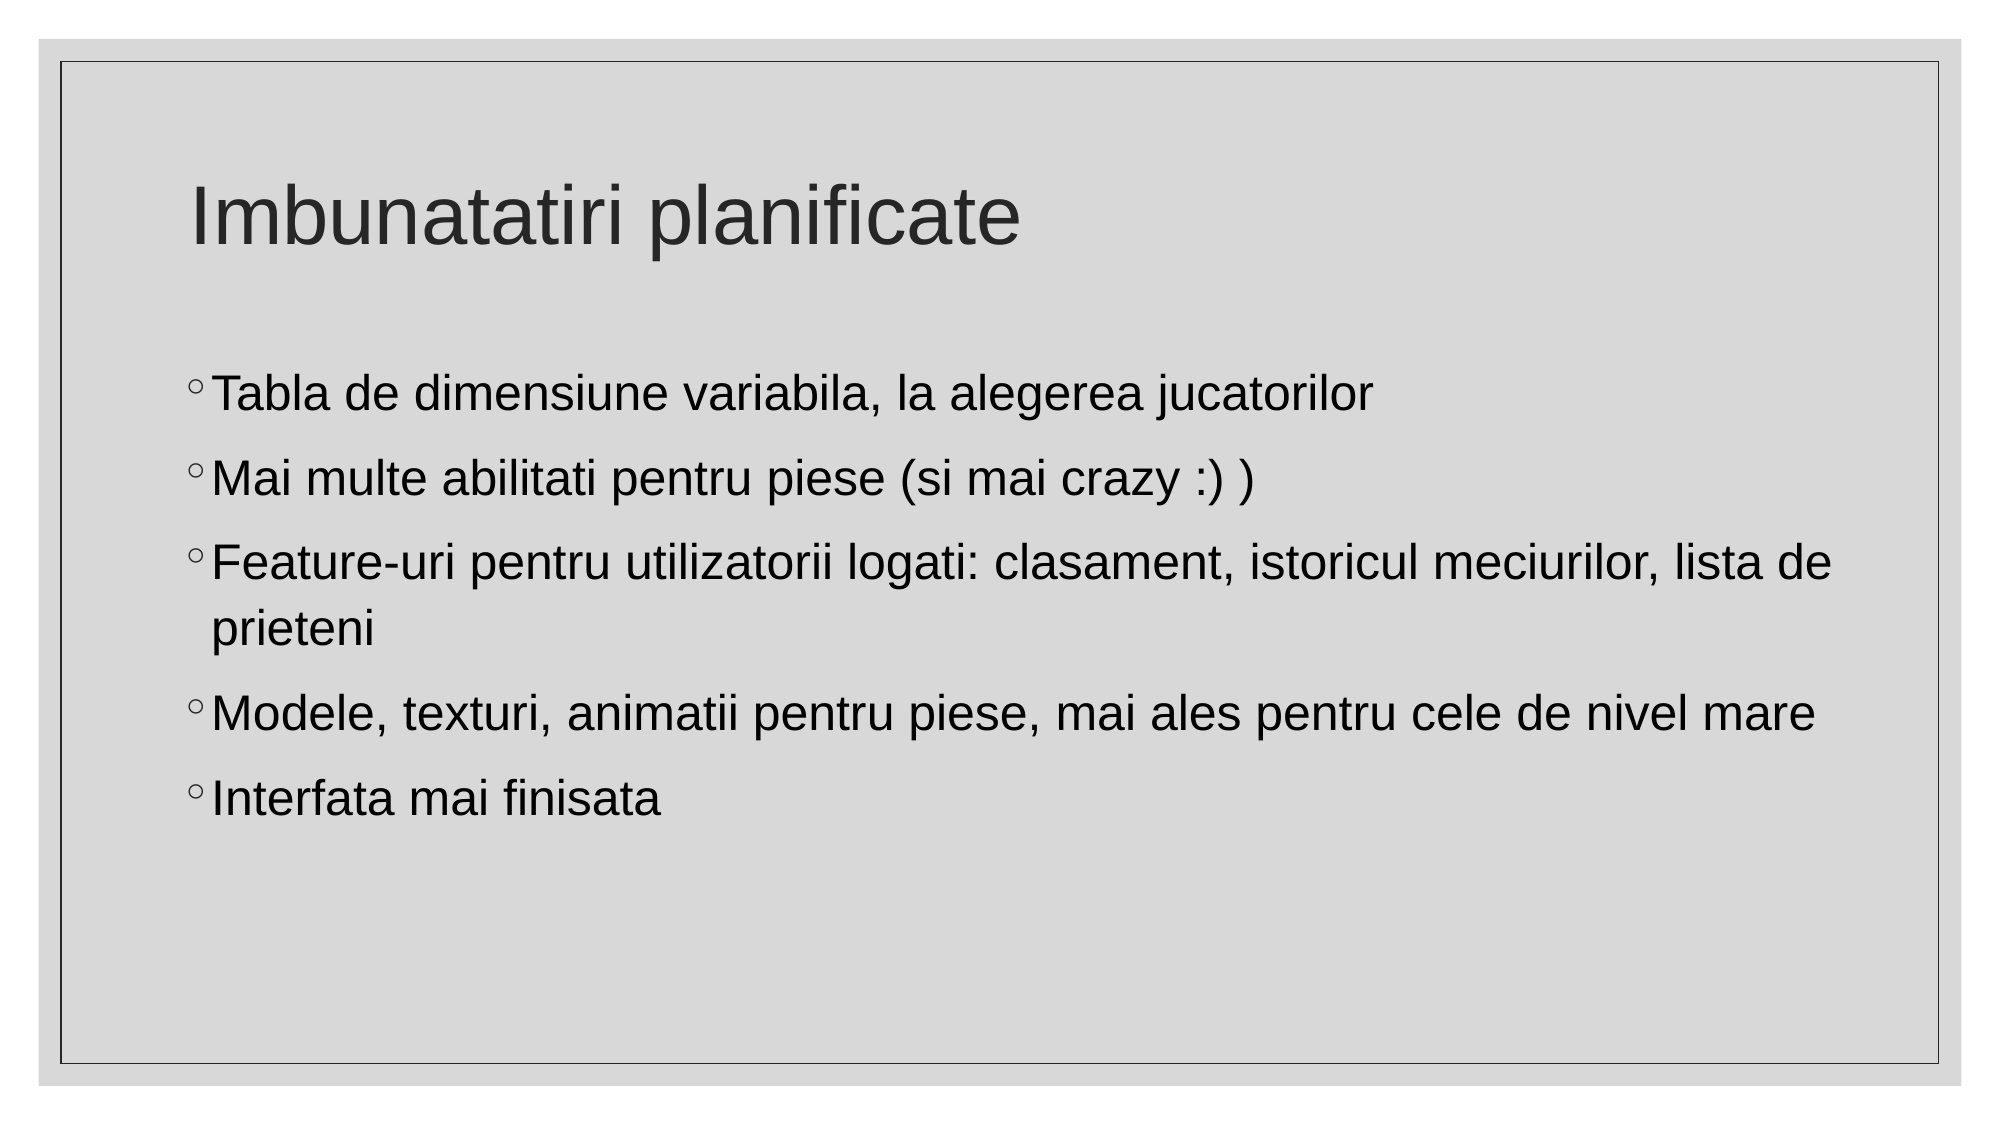

# Imbunatatiri planificate
Tabla de dimensiune variabila, la alegerea jucatorilor
Mai multe abilitati pentru piese (si mai crazy :) )
Feature-uri pentru utilizatorii logati: clasament, istoricul meciurilor, lista de prieteni
Modele, texturi, animatii pentru piese, mai ales pentru cele de nivel mare
Interfata mai finisata